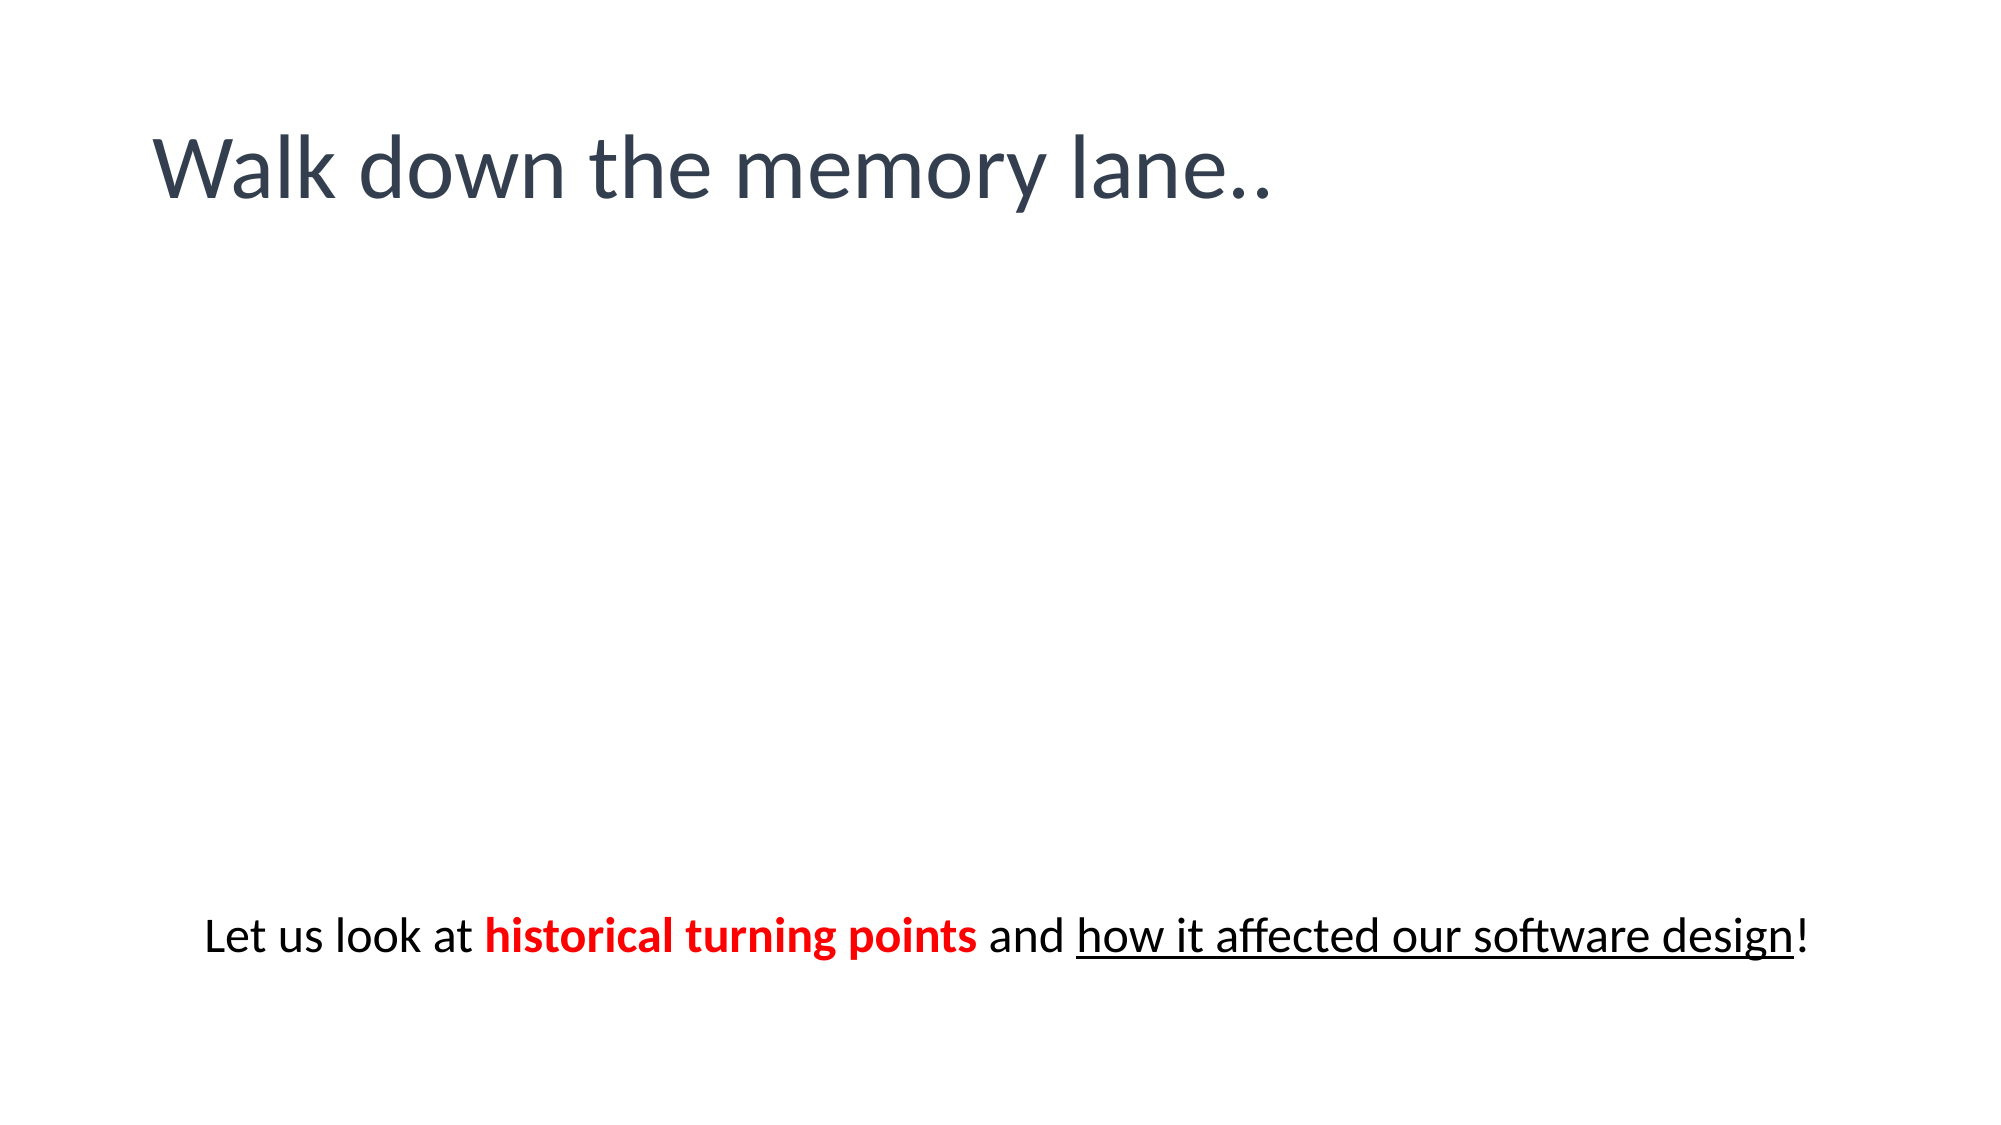

# Walk down the memory lane..

Let us look at historical turning points and how it affected our software design!